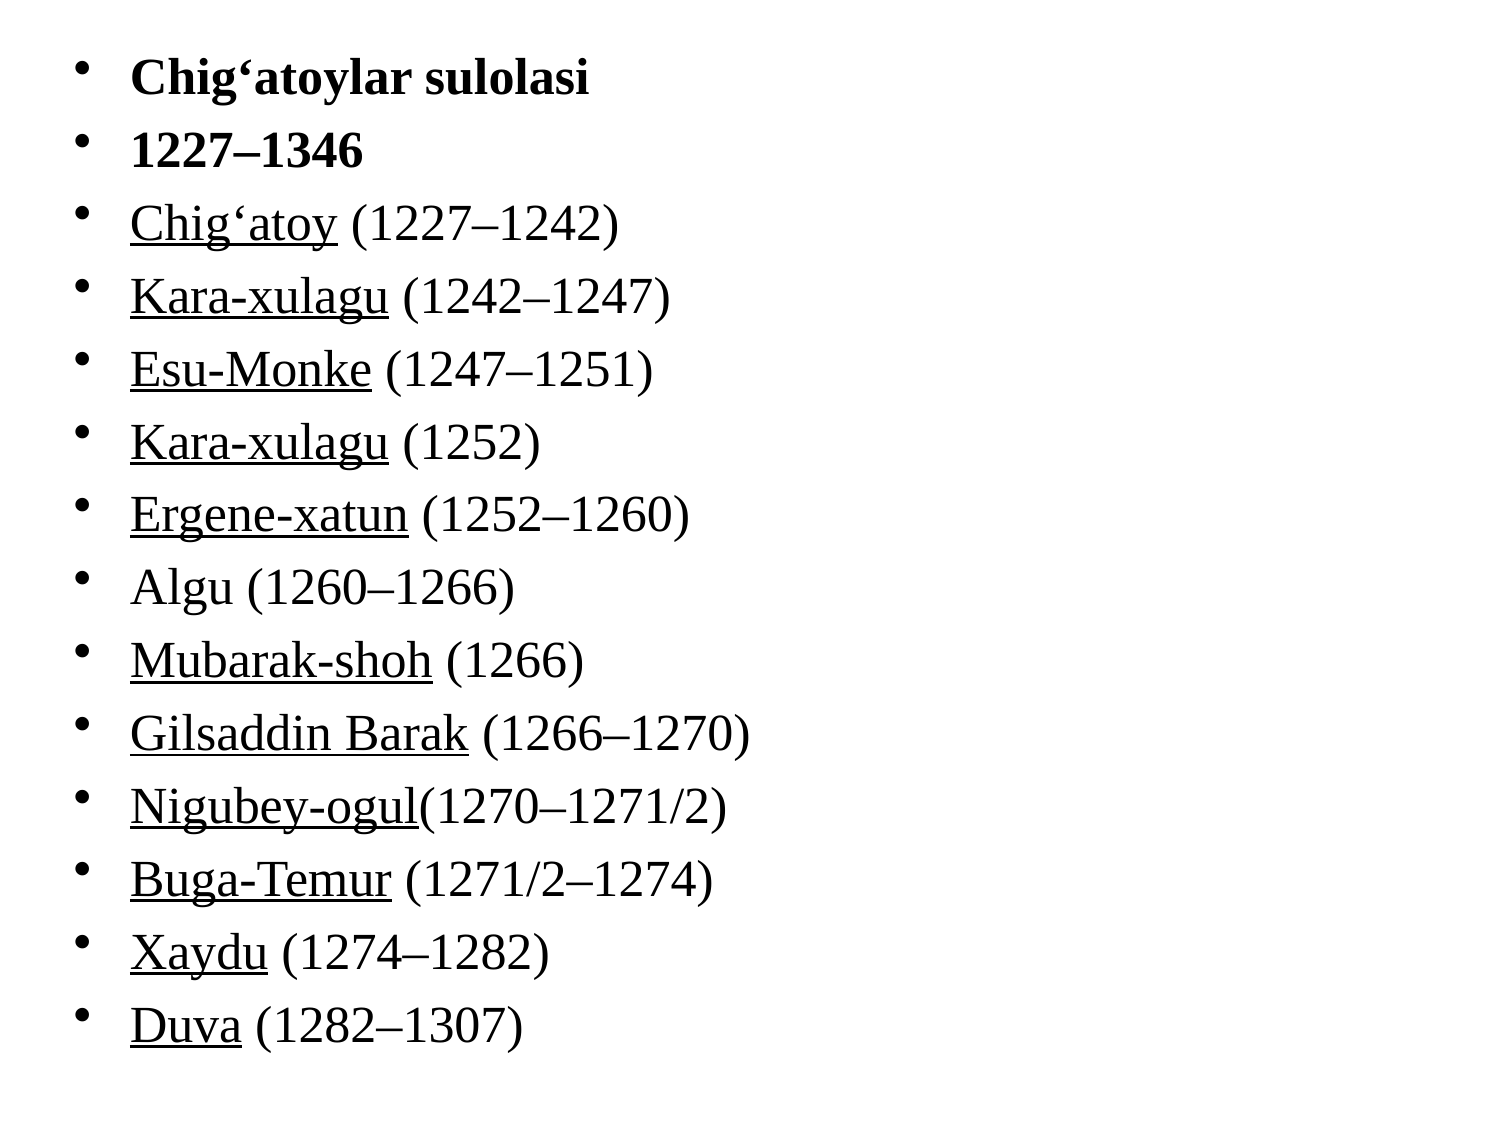

Chigʻatoylar sulolasi
1227–1346
Chigʻatoy (1227–1242)
Kara-xulagu (1242–1247)
Esu-Monke (1247–1251)
Kara-xulagu (1252)
Ergene-xatun (1252–1260)
Algu (1260–1266)
Mubarak-shoh (1266)
Gilsaddin Barak (1266–1270)
Nigubey-ogul(1270–1271/2)
Buga-Temur (1271/2–1274)
Xaydu (1274–1282)
Duva (1282–1307)